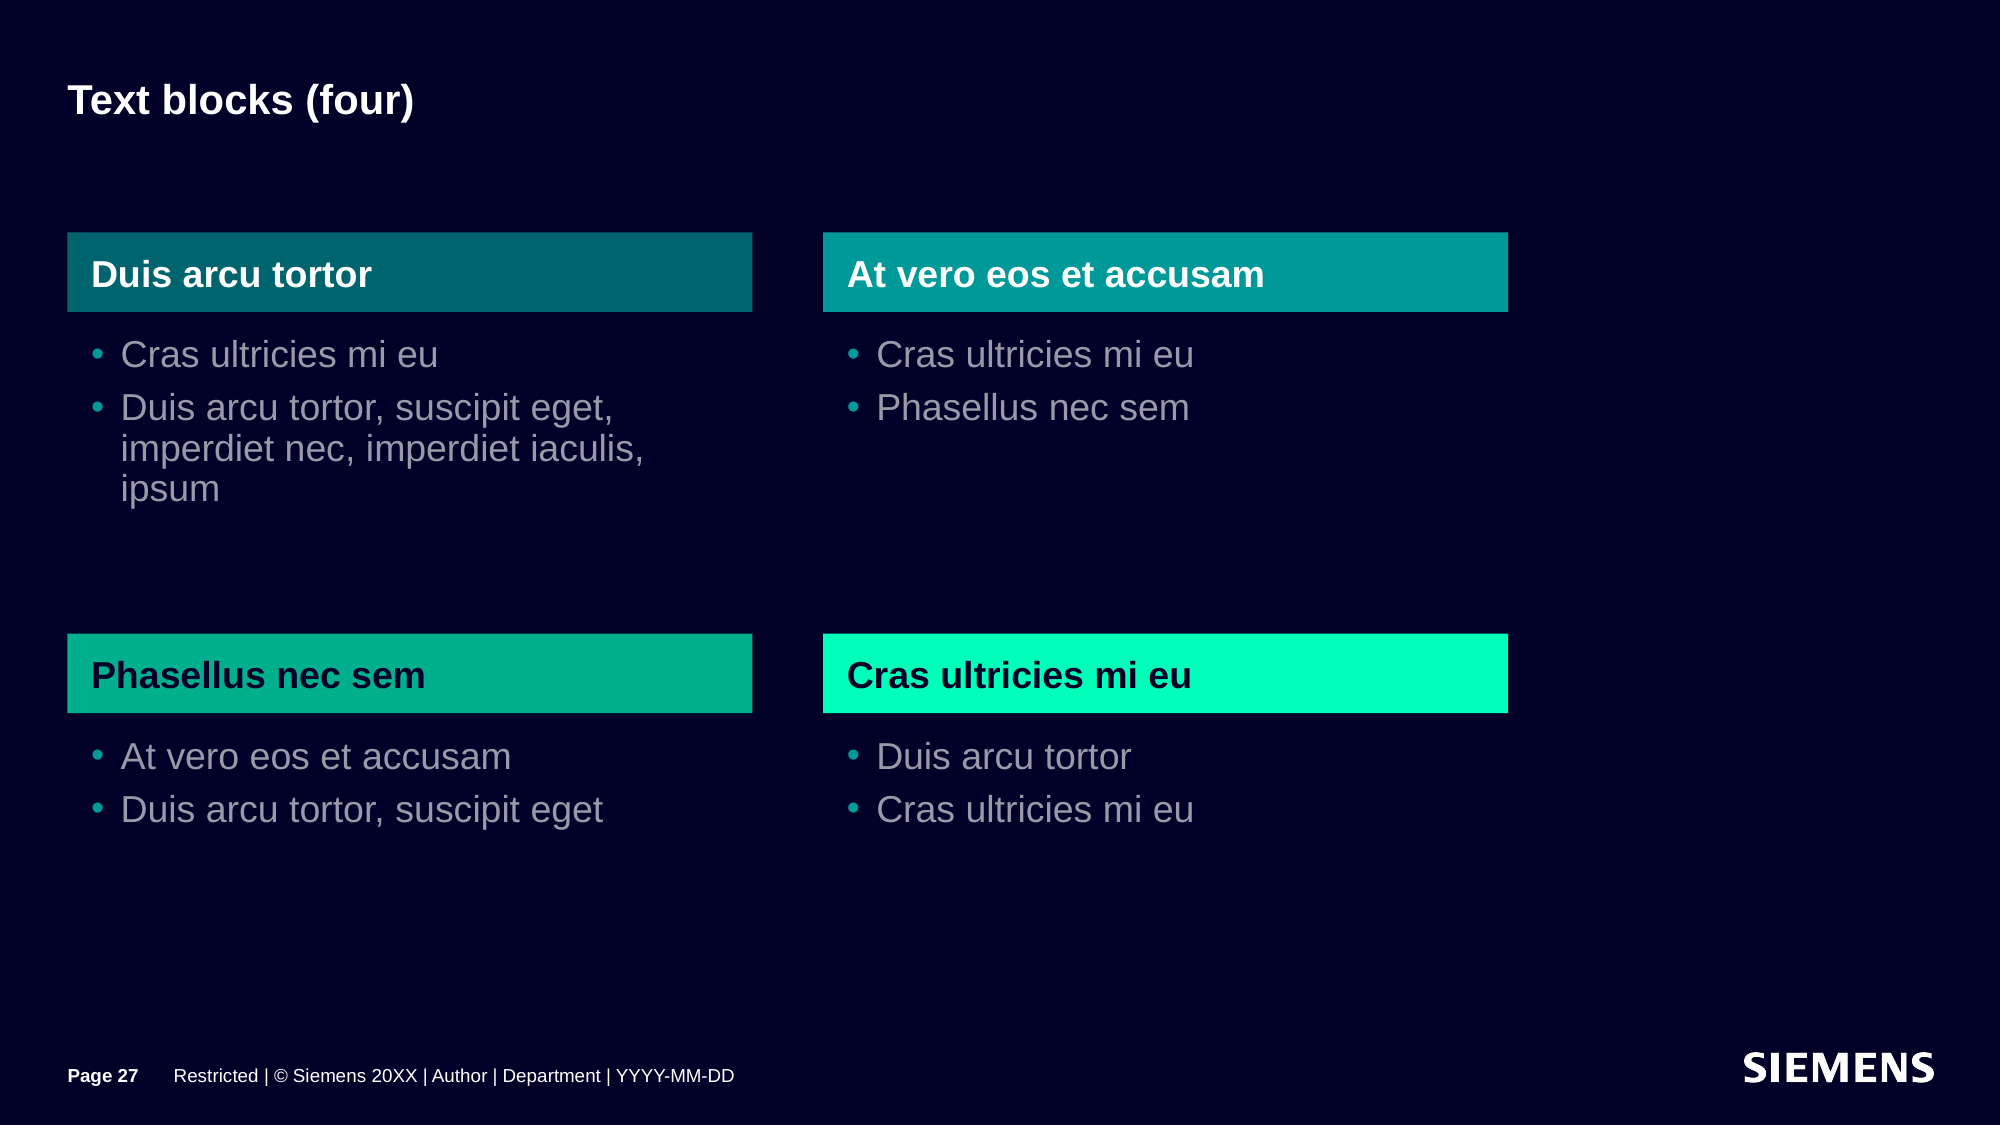

# Text blocks (four)
Duis arcu tortor
At vero eos et accusam
Cras ultricies mi eu
Duis arcu tortor, suscipit eget, imperdiet nec, imperdiet iaculis, ipsum
Cras ultricies mi eu
Phasellus nec sem
Phasellus nec sem
Cras ultricies mi eu
At vero eos et accusam
Duis arcu tortor, suscipit eget
Duis arcu tortor
Cras ultricies mi eu
Page 27
Restricted | © Siemens 20XX | Author | Department | YYYY-MM-DD